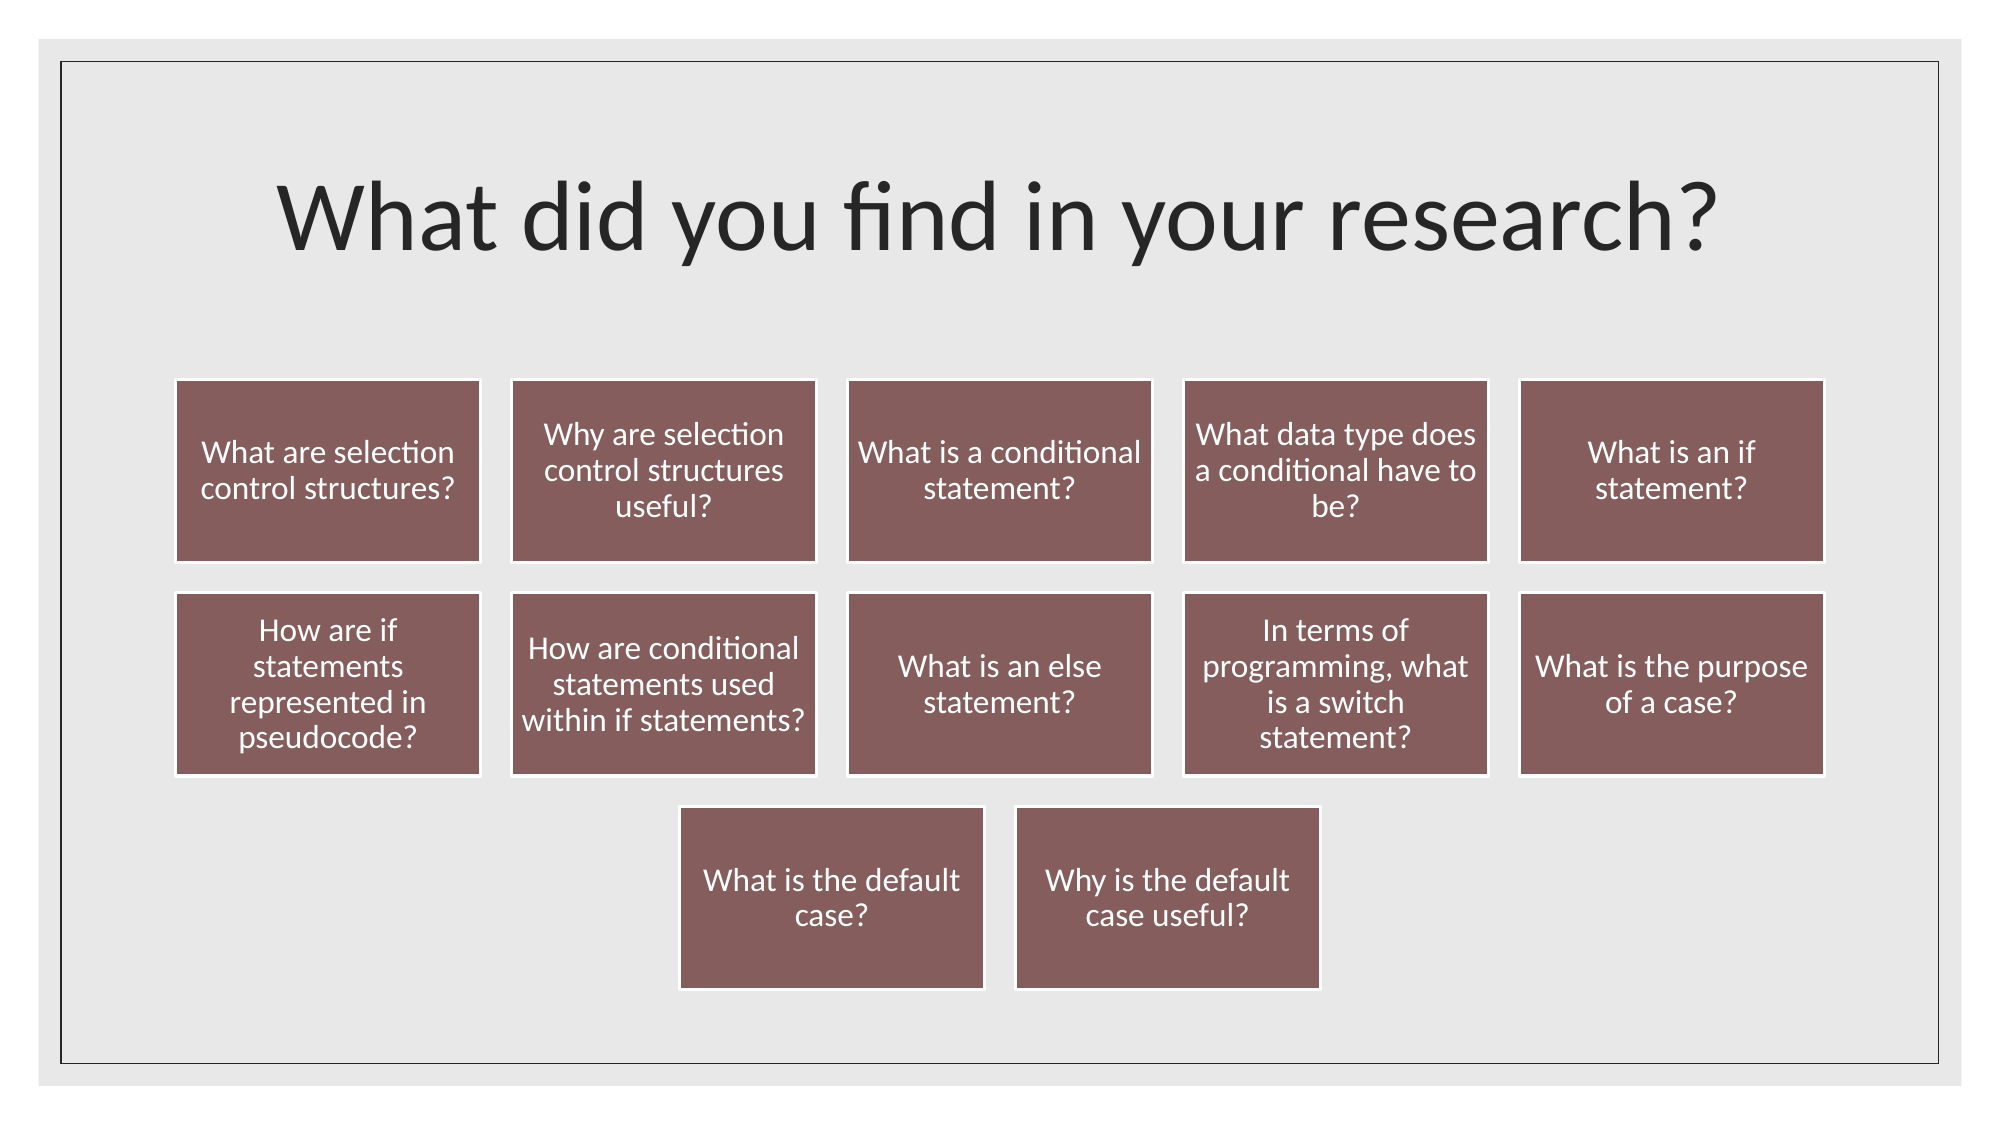

# What did you find in your research?
What are selection control structures?
Why are selection control structures useful?
What is a conditional statement?
What data type does a conditional have to be?
What is an if statement?
How are if statements represented in pseudocode?
How are conditional statements used within if statements?
What is an else statement?
In terms of programming, what is a switch statement?
What is the purpose of a case?
What is the default case?
Why is the default case useful?